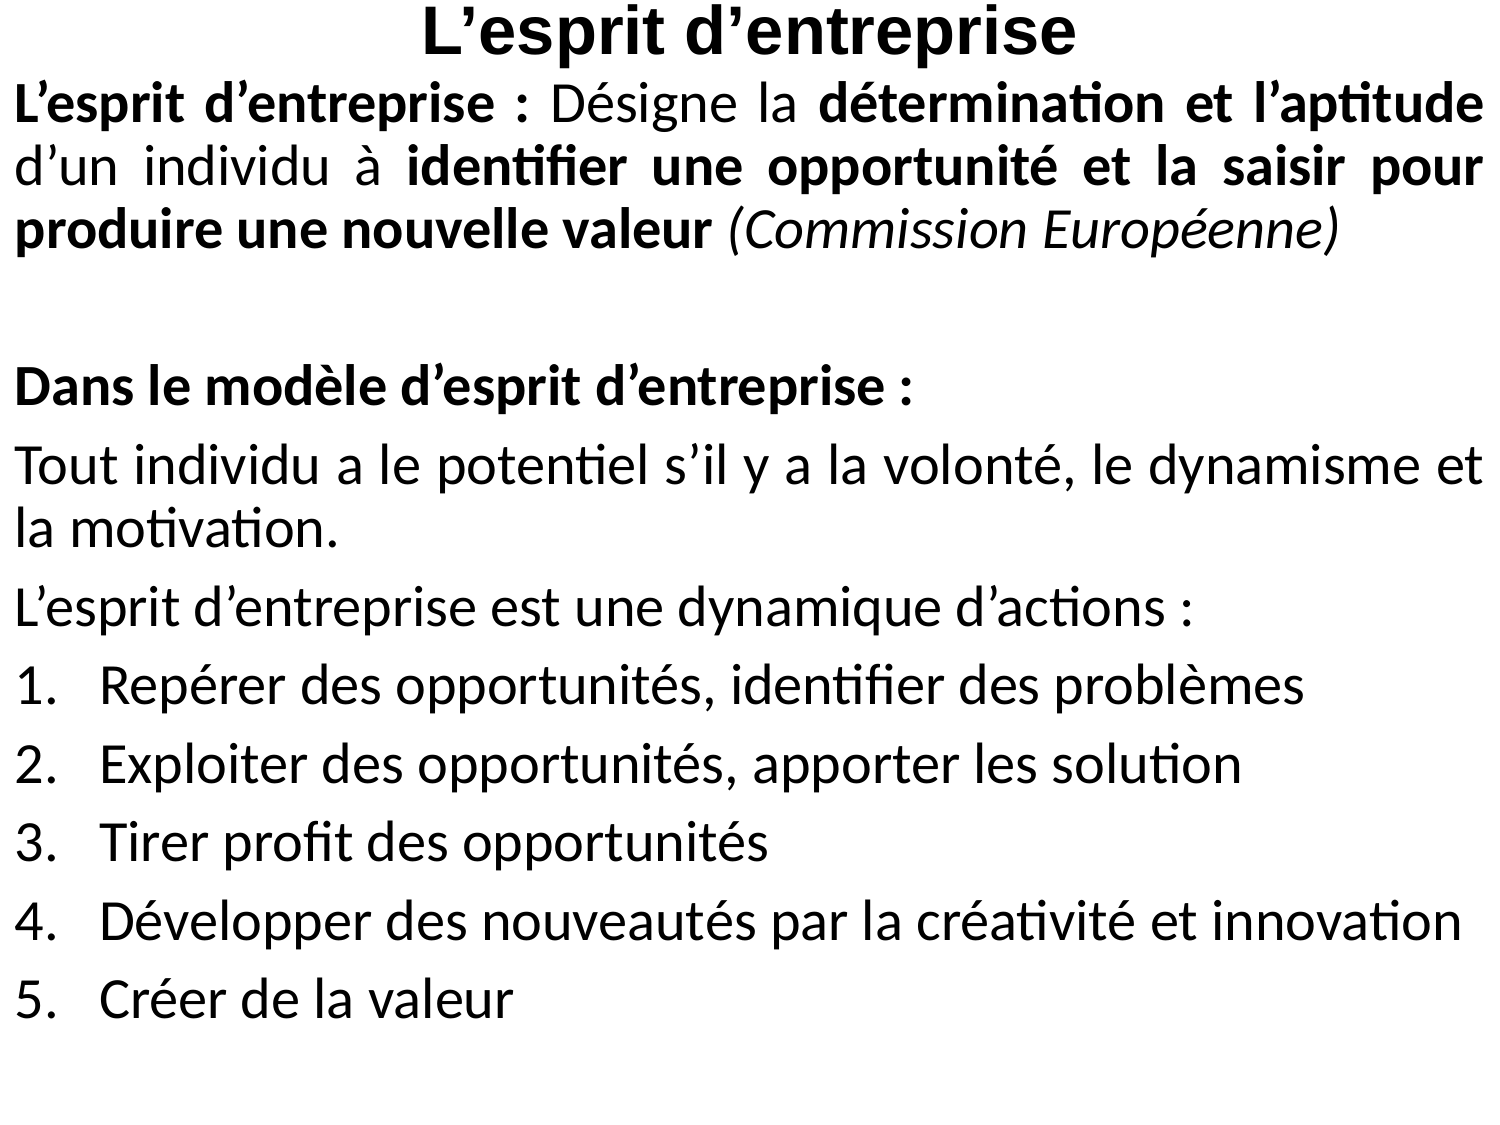

# L’esprit d’entreprise
L’esprit d’entreprise : Désigne la détermination et l’aptitude d’un individu à identifier une opportunité et la saisir pour produire une nouvelle valeur (Commission Européenne)

Dans le modèle d’esprit d’entreprise :
Tout individu a le potentiel s’il y a la volonté, le dynamisme et la motivation.
L’esprit d’entreprise est une dynamique d’actions :
Repérer des opportunités, identifier des problèmes
Exploiter des opportunités, apporter les solution
Tirer profit des opportunités
Développer des nouveautés par la créativité et innovation
Créer de la valeur